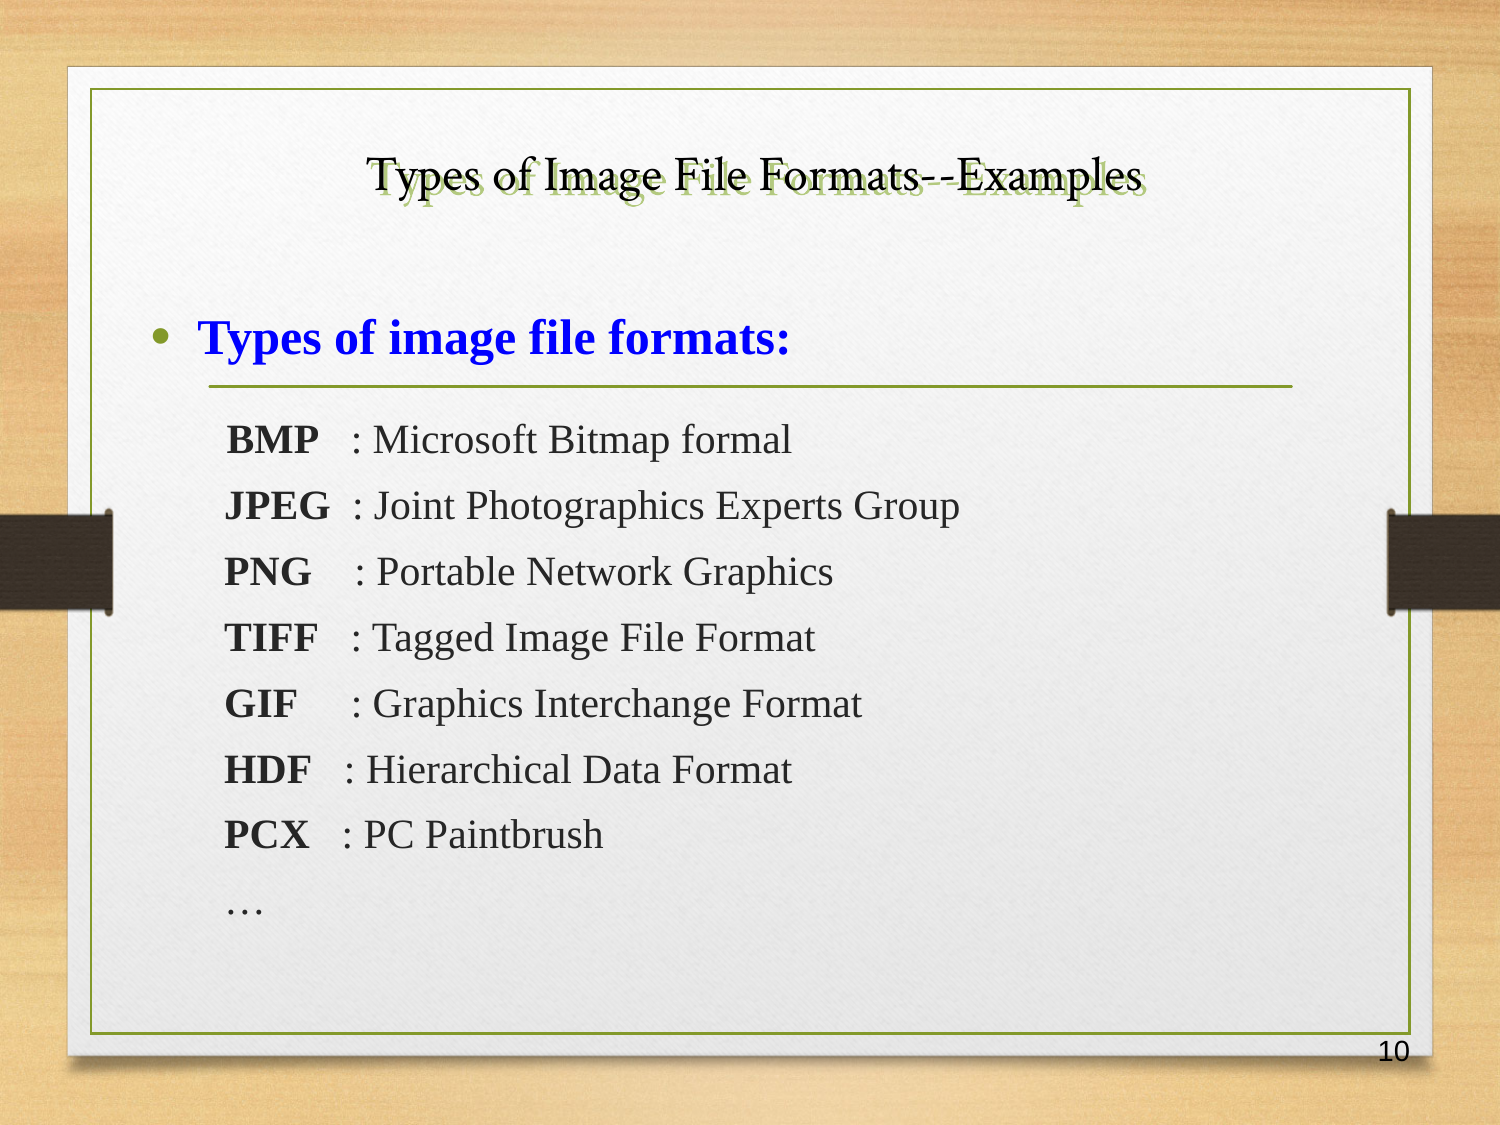

Types of Image File Formats--Examples
Types of image file formats:

        BMP   : Microsoft Bitmap formal
       JPEG  : Joint Photographics Experts Group
       PNG    : Portable Network Graphics
       TIFF   : Tagged Image File Format
       GIF     : Graphics Interchange Format
       HDF   : Hierarchical Data Format
       PCX   : PC Paintbrush
       …
10